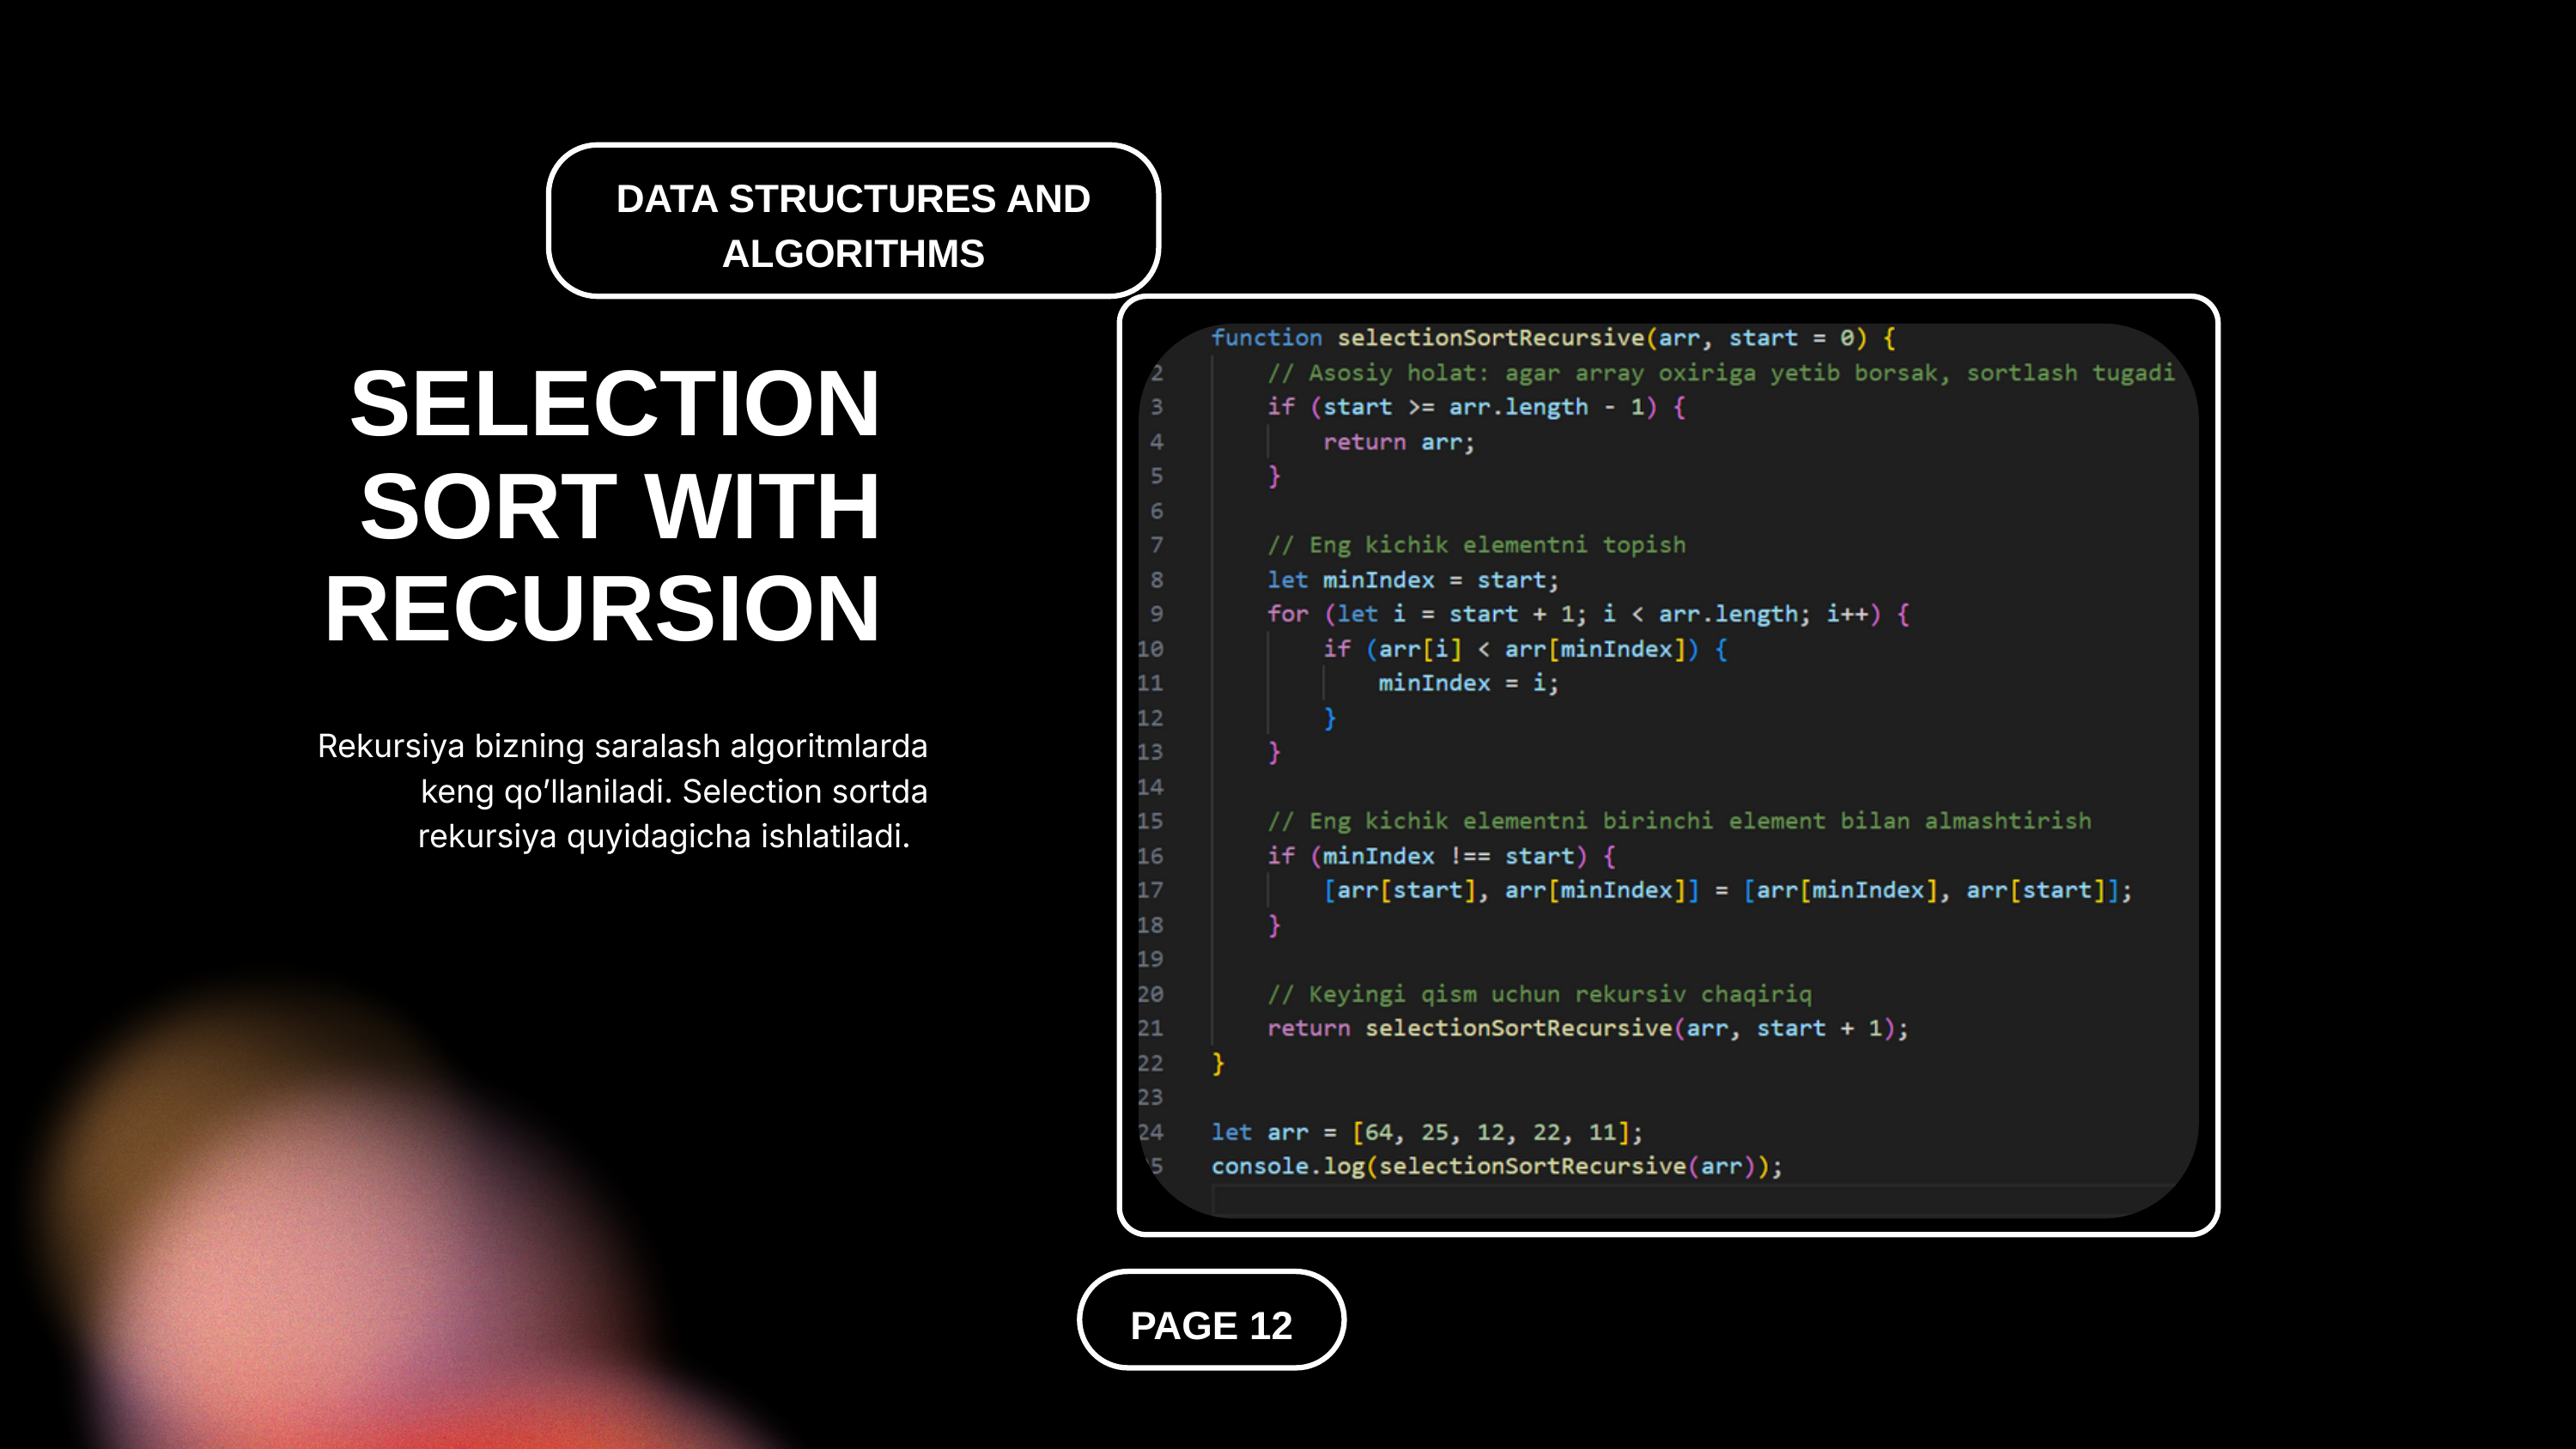

DATA STRUCTURES AND ALGORITHMS

SELECTION SORT WITH RECURSION
Rekursiya bizning saralash algoritmlarda keng qo’llaniladi. Selection sortda rekursiya quyidagicha ishlatiladi.

PAGE 12